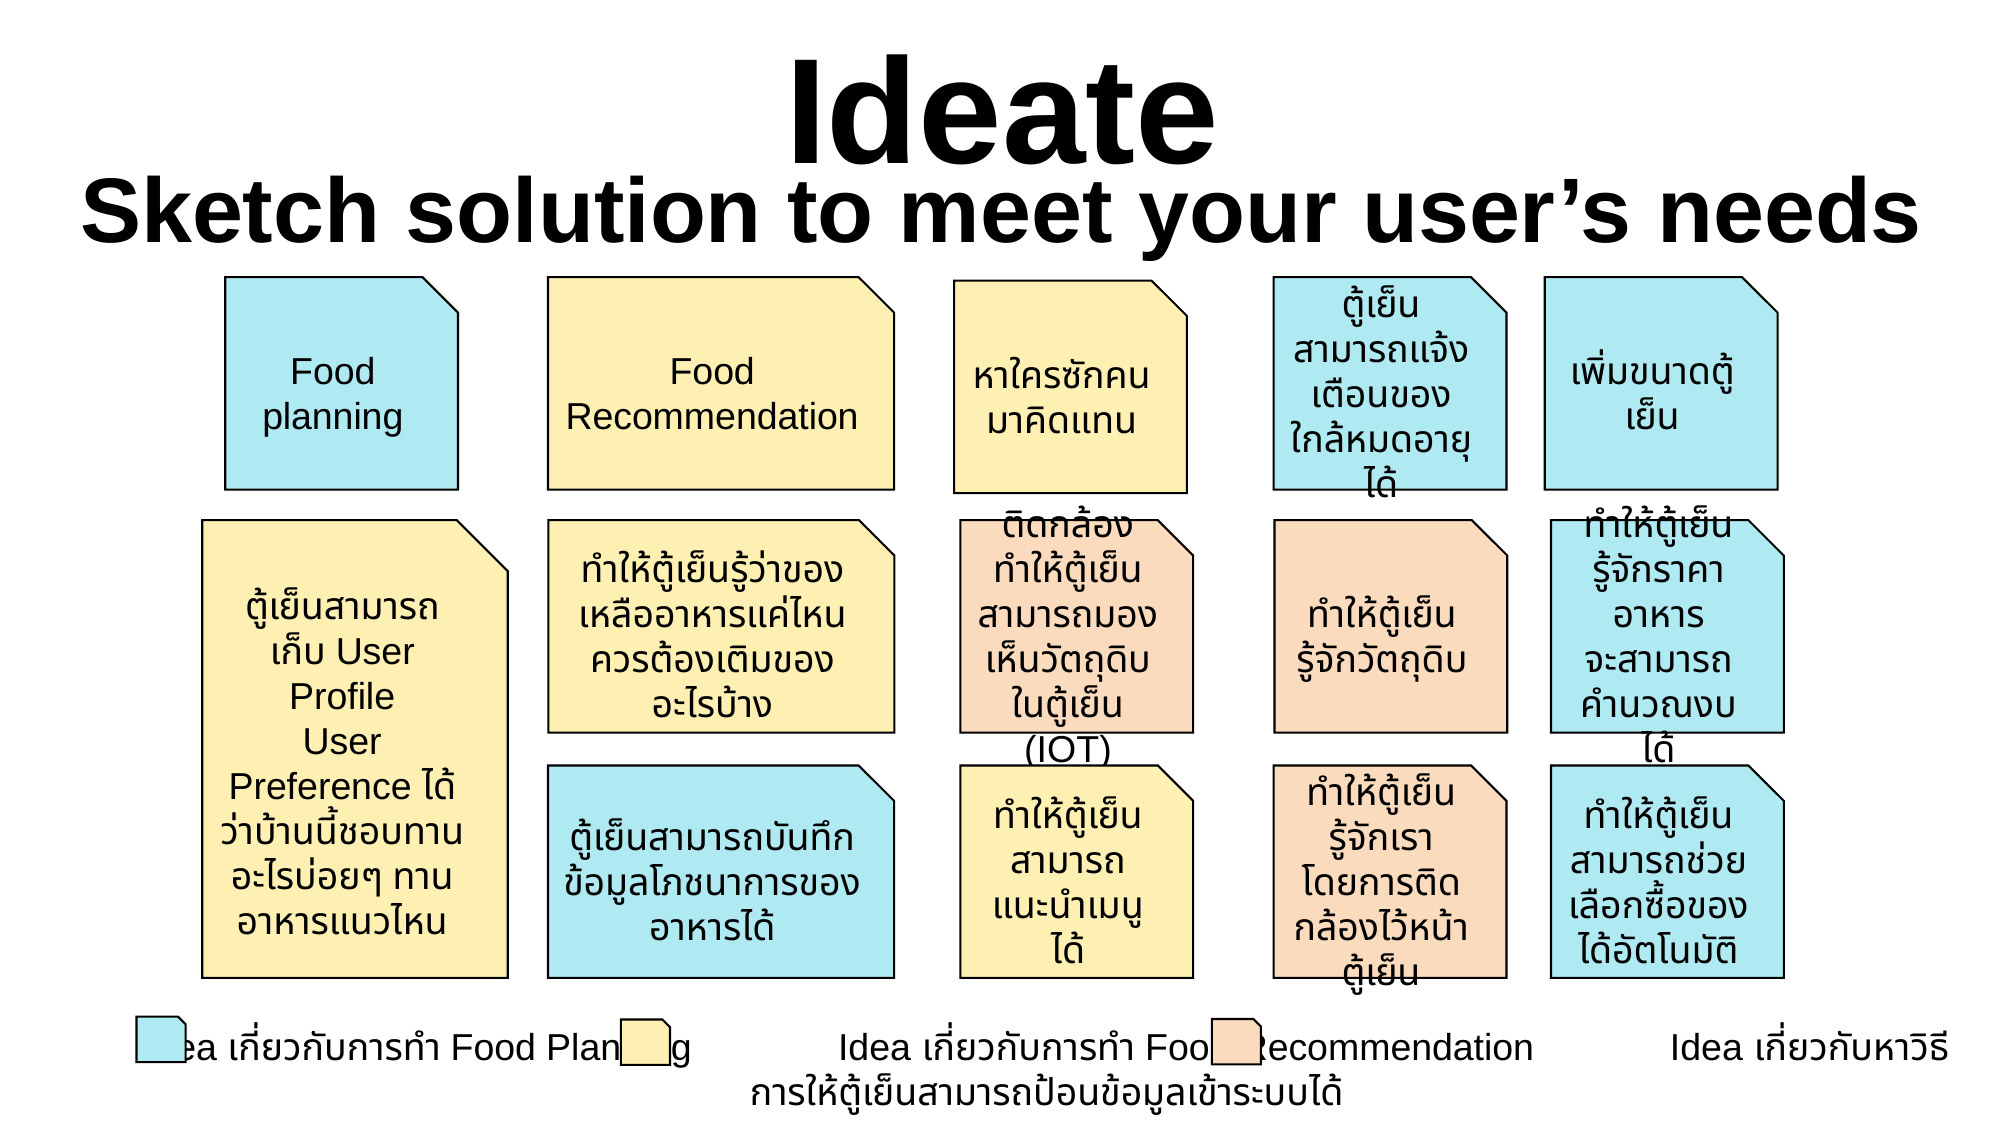

Ideate
Sketch solution to meet your user’s needs
Food planning
Food Recommendation
ตู้เย็นสามารถแจ้งเตือนของใกล้หมดอายุได้
เพิ่มขนาดตู้เย็น
หาใครซักคนมาคิดแทน
ตู้เย็นสามารถเก็บ User Profile
User Preference ได้ ว่าบ้านนี้ชอบทานอะไรบ่อยๆ ทานอาหารแนวไหน
ทำให้ตู้เย็นรู้ว่าของเหลืออาหารแค่ไหน ควรต้องเติมของอะไรบ้าง
ติดกล้องทำให้ตู้เย็นสามารถมองเห็นวัตถุดิบในตู้เย็น (IOT)
ทำให้ตู้เย็นรู้จักวัตถุดิบ
ทำให้ตู้เย็นรู้จักราคาอาหาร
จะสามารถคำนวณงบได้
ตู้เย็นสามารถบันทึกข้อมูลโภชนาการของอาหารได้
ทำให้ตู้เย็นสามารถแนะนำเมนูได้
ทำให้ตู้เย็นรู้จักเรา
โดยการติดกล้องไว้หน้าตู้เย็น
ทำให้ตู้เย็นสามารถช่วยเลือกซื้อของได้อัตโนมัติ
Idea เกี่ยวกับการทำ Food Planning              Idea เกี่ยวกับการทำ Food Recommendation             Idea เกี่ยวกับหาวิธีการให้ตู้เย็นสามารถป้อนข้อมูลเข้าระบบได้